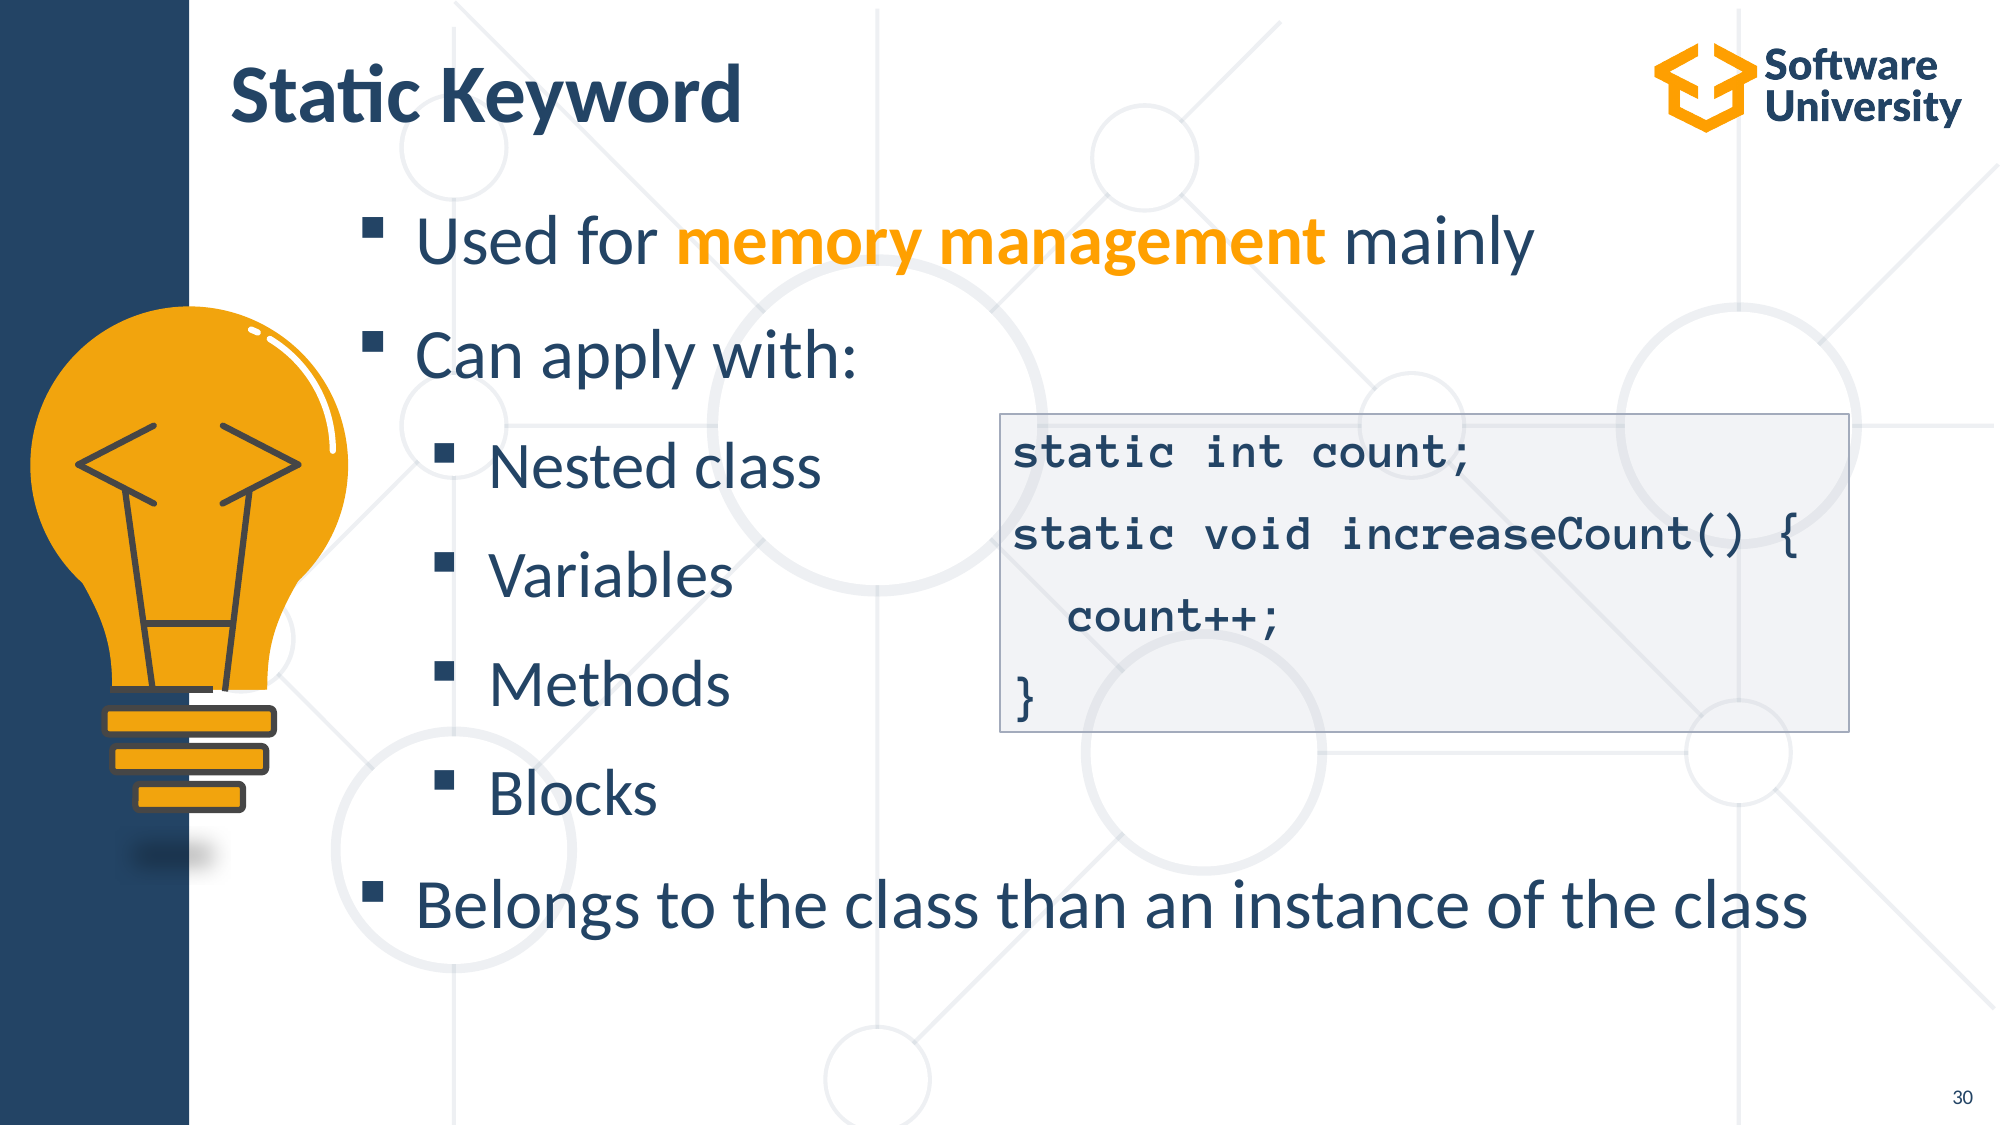

# Static Keyword
Used for memory management mainly
Can apply with:
Nested class
Variables
Methods
Blocks
Belongs to the class than an instance of the class
static int count;
static void increaseCount() {
  count++;
}
30